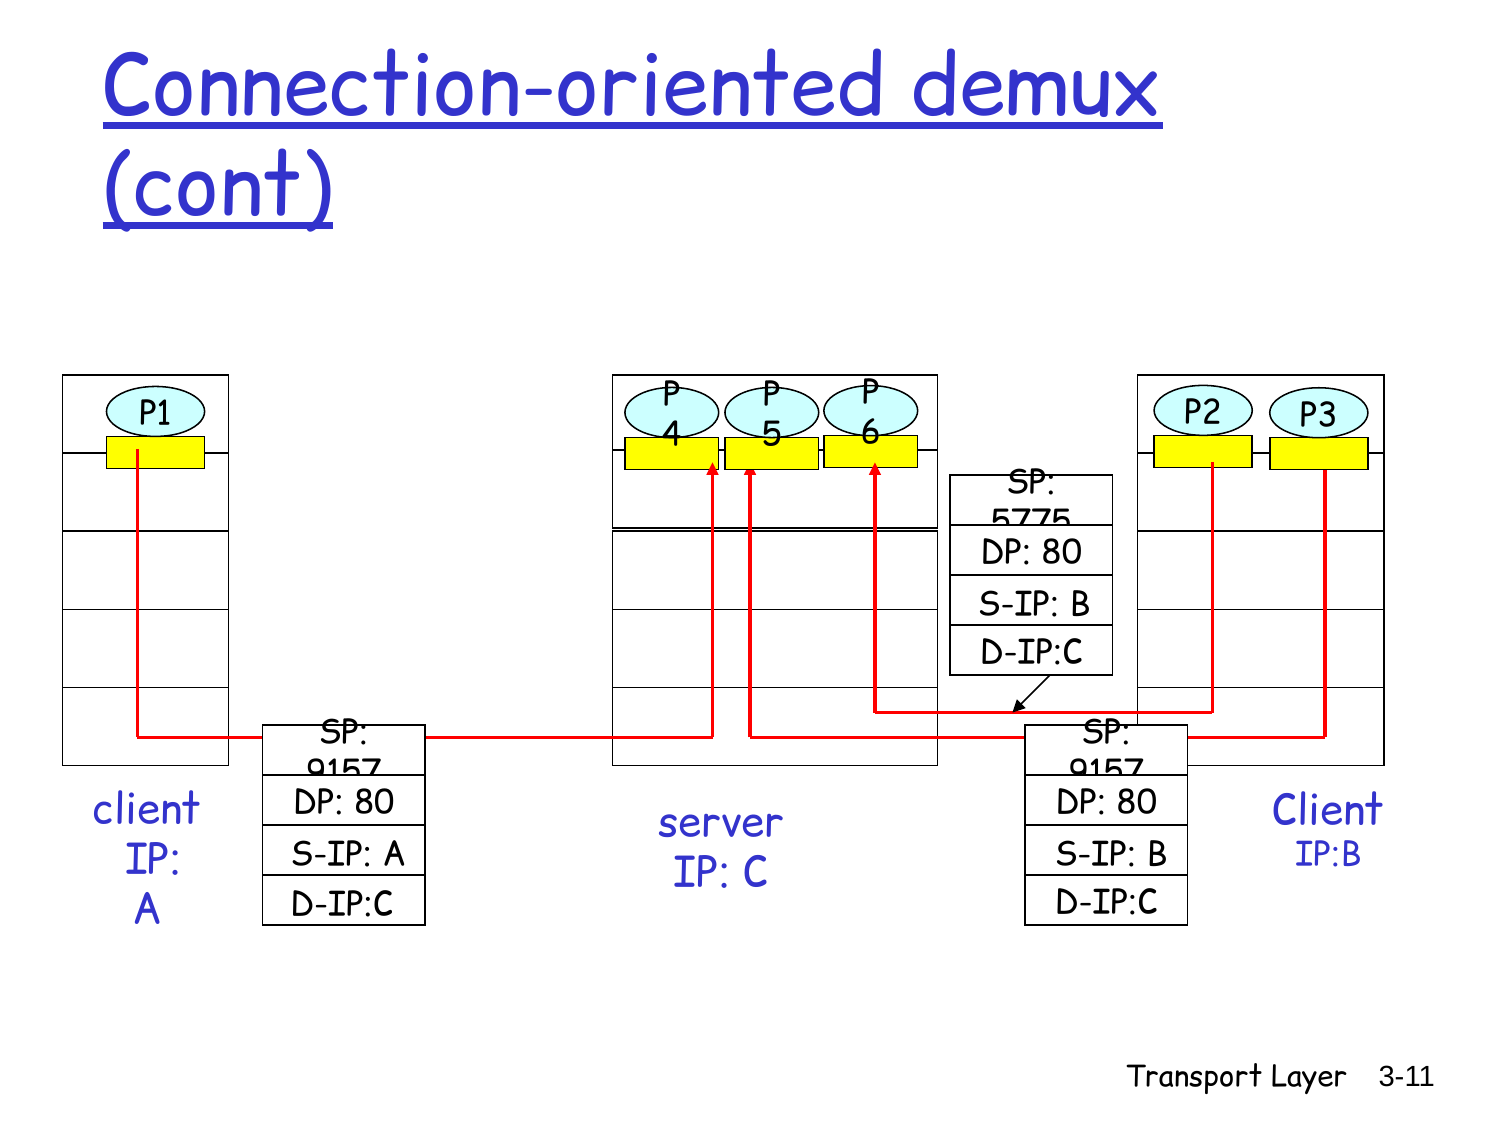

# Connection-oriented demux (cont)

P1

client
 IP: A

P1

P2

P6

P4

P5

P3

SP: 5775
DP: 80

S-IP: B

D-IP:C

SP: 9157
SP: 9157
DP: 80

DP: 80
Client
IP:B
server
IP: C

S-IP: A
S-IP: B

D-IP:C
D-IP:C
Transport Layer
3-11